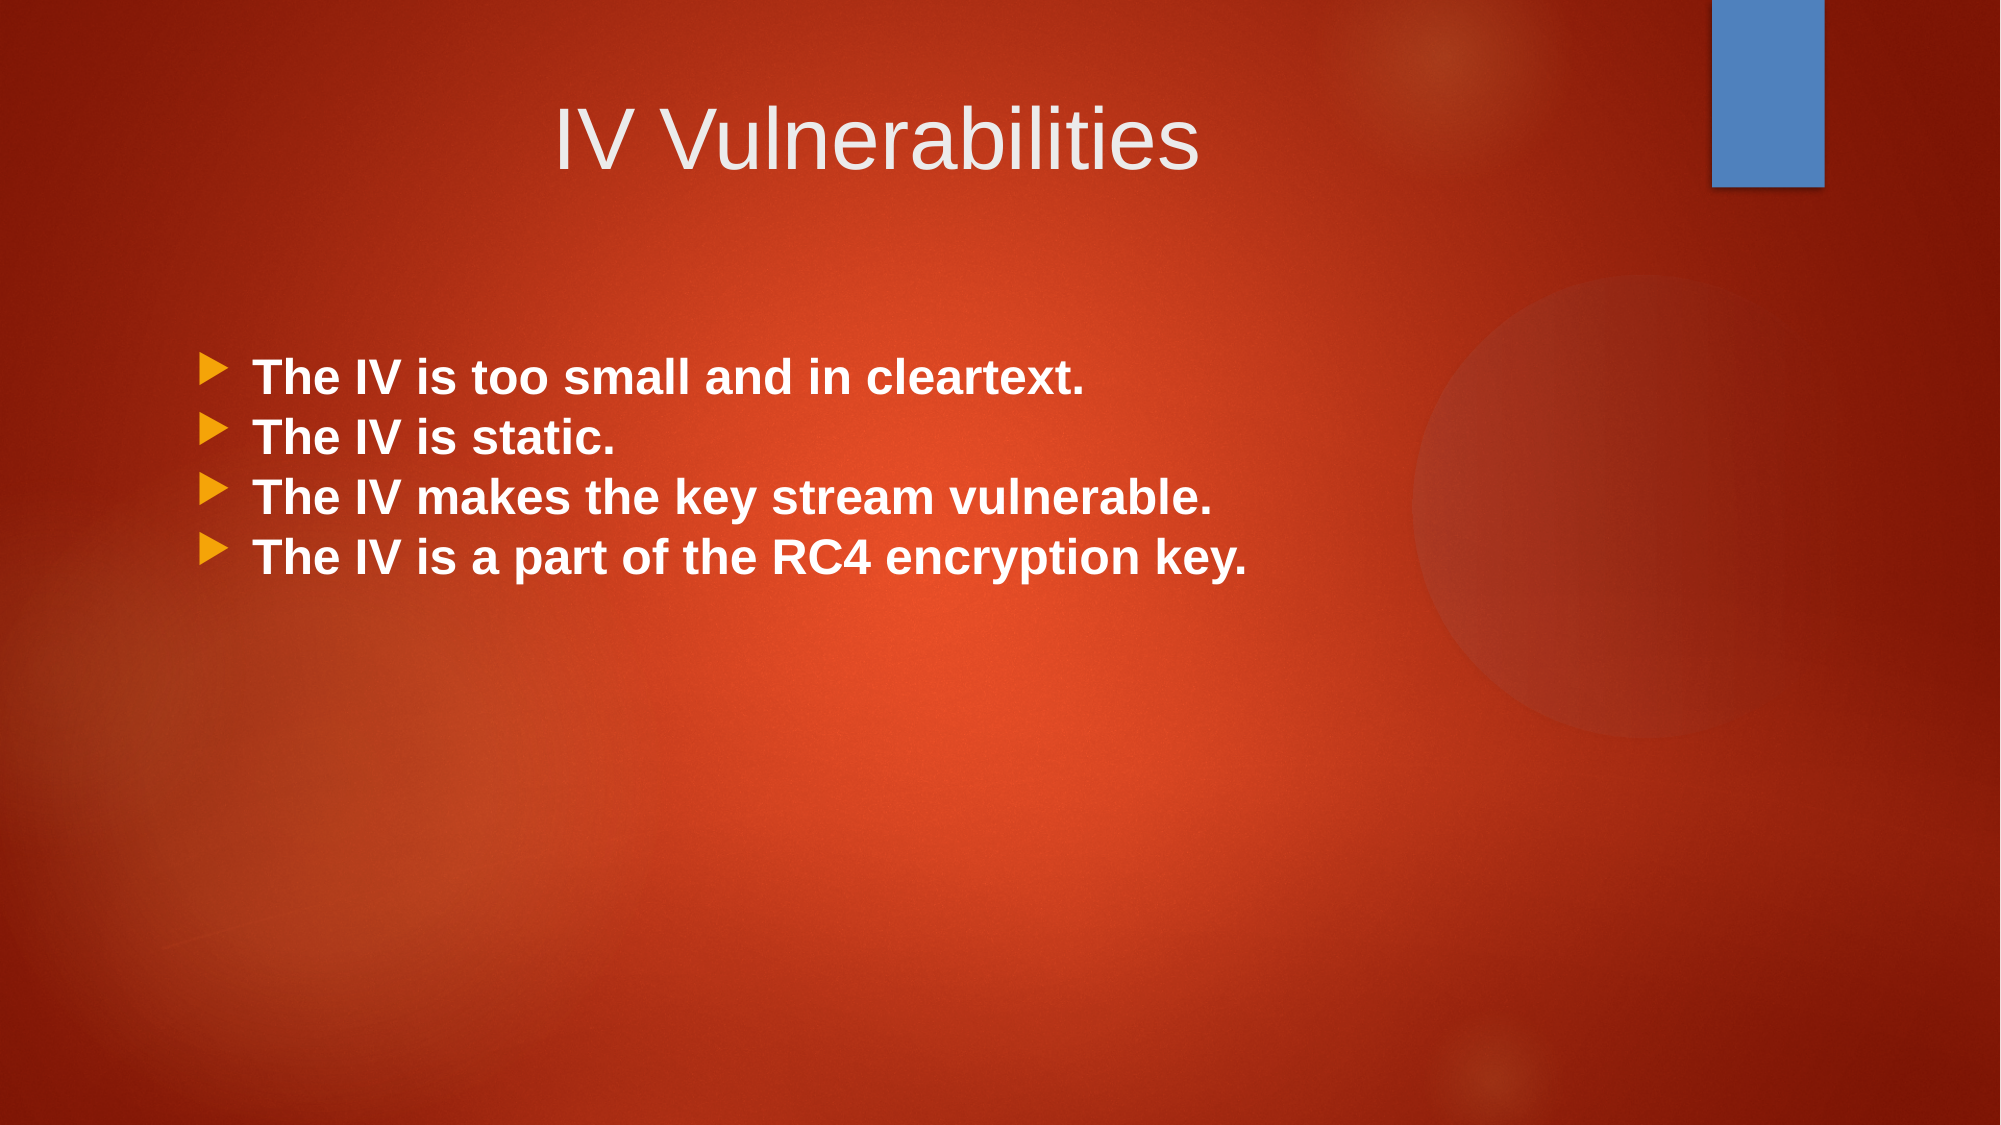

IV Vulnerabilities
The IV is too small and in cleartext.
The IV is static.
The IV makes the key stream vulnerable.
The IV is a part of the RC4 encryption key.